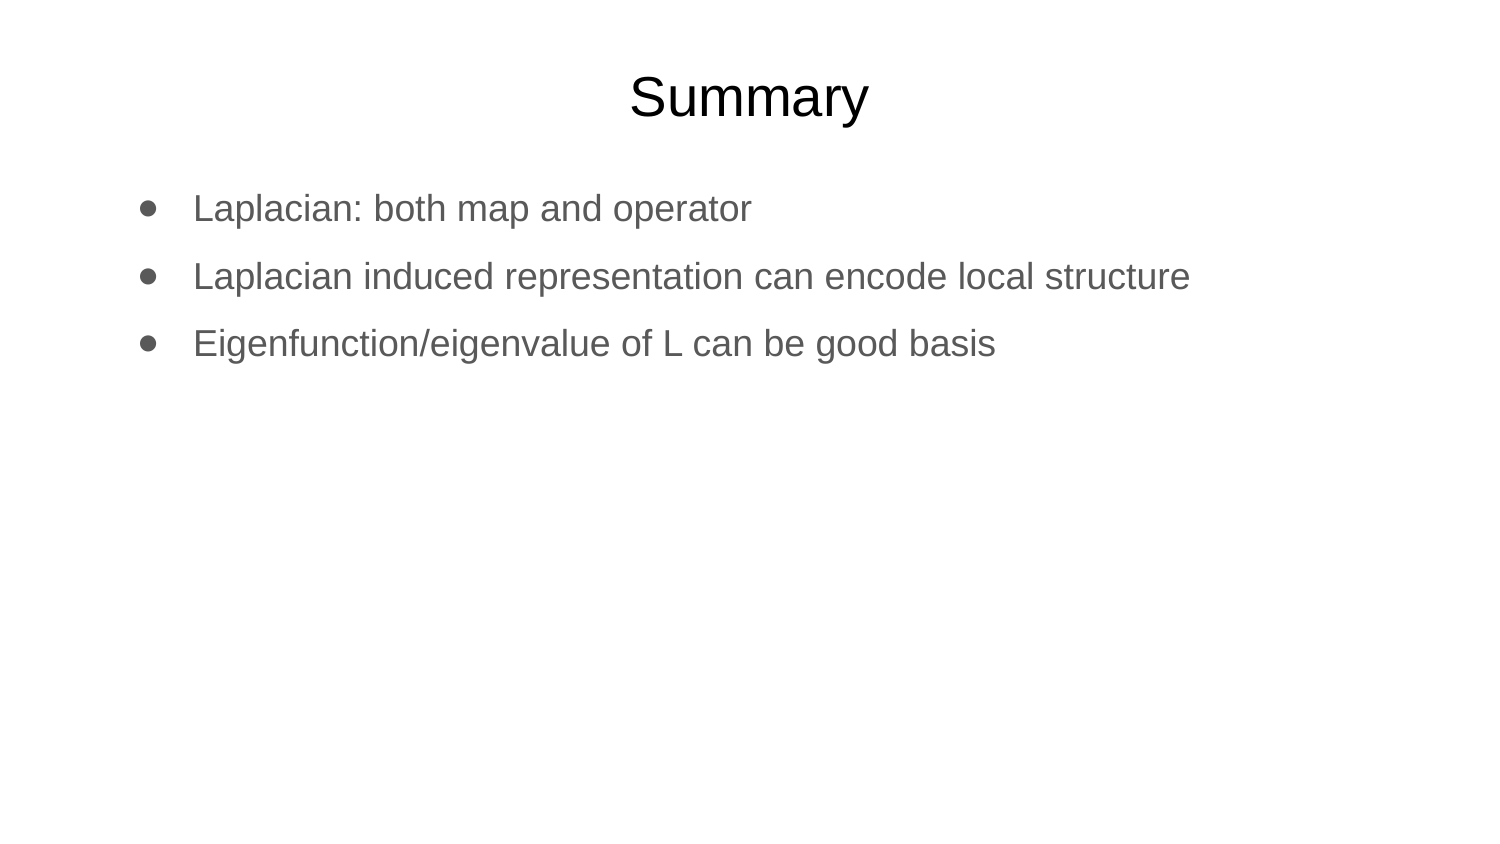

# Summary
Laplacian: both map and operator
Laplacian induced representation can encode local structure
Eigenfunction/eigenvalue of L can be good basis